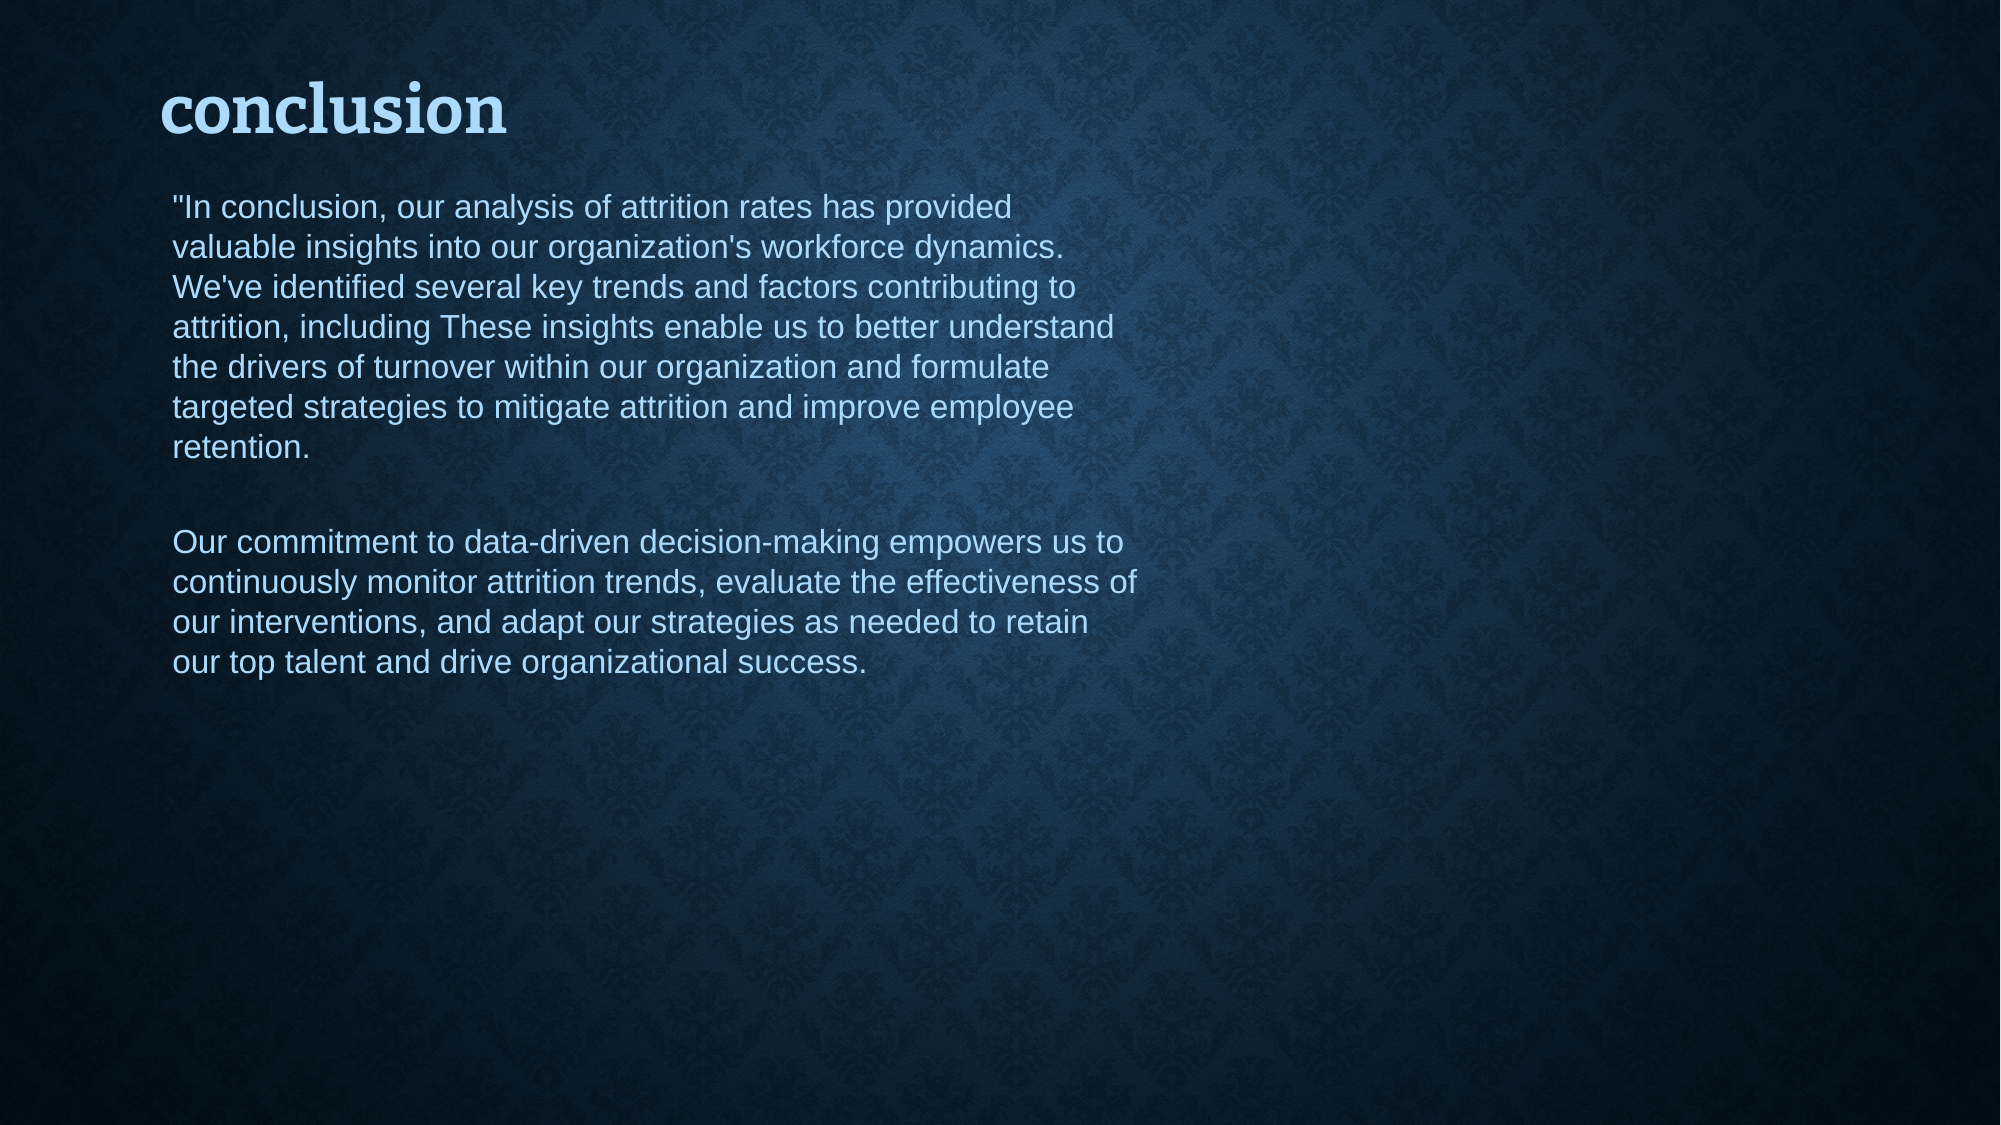

conclusion
"In conclusion, our analysis of attrition rates has provided valuable insights into our organization's workforce dynamics. We've identified several key trends and factors contributing to attrition, including These insights enable us to better understand the drivers of turnover within our organization and formulate targeted strategies to mitigate attrition and improve employee retention.
Our commitment to data-driven decision-making empowers us to continuously monitor attrition trends, evaluate the effectiveness of our interventions, and adapt our strategies as needed to retain our top talent and drive organizational success.